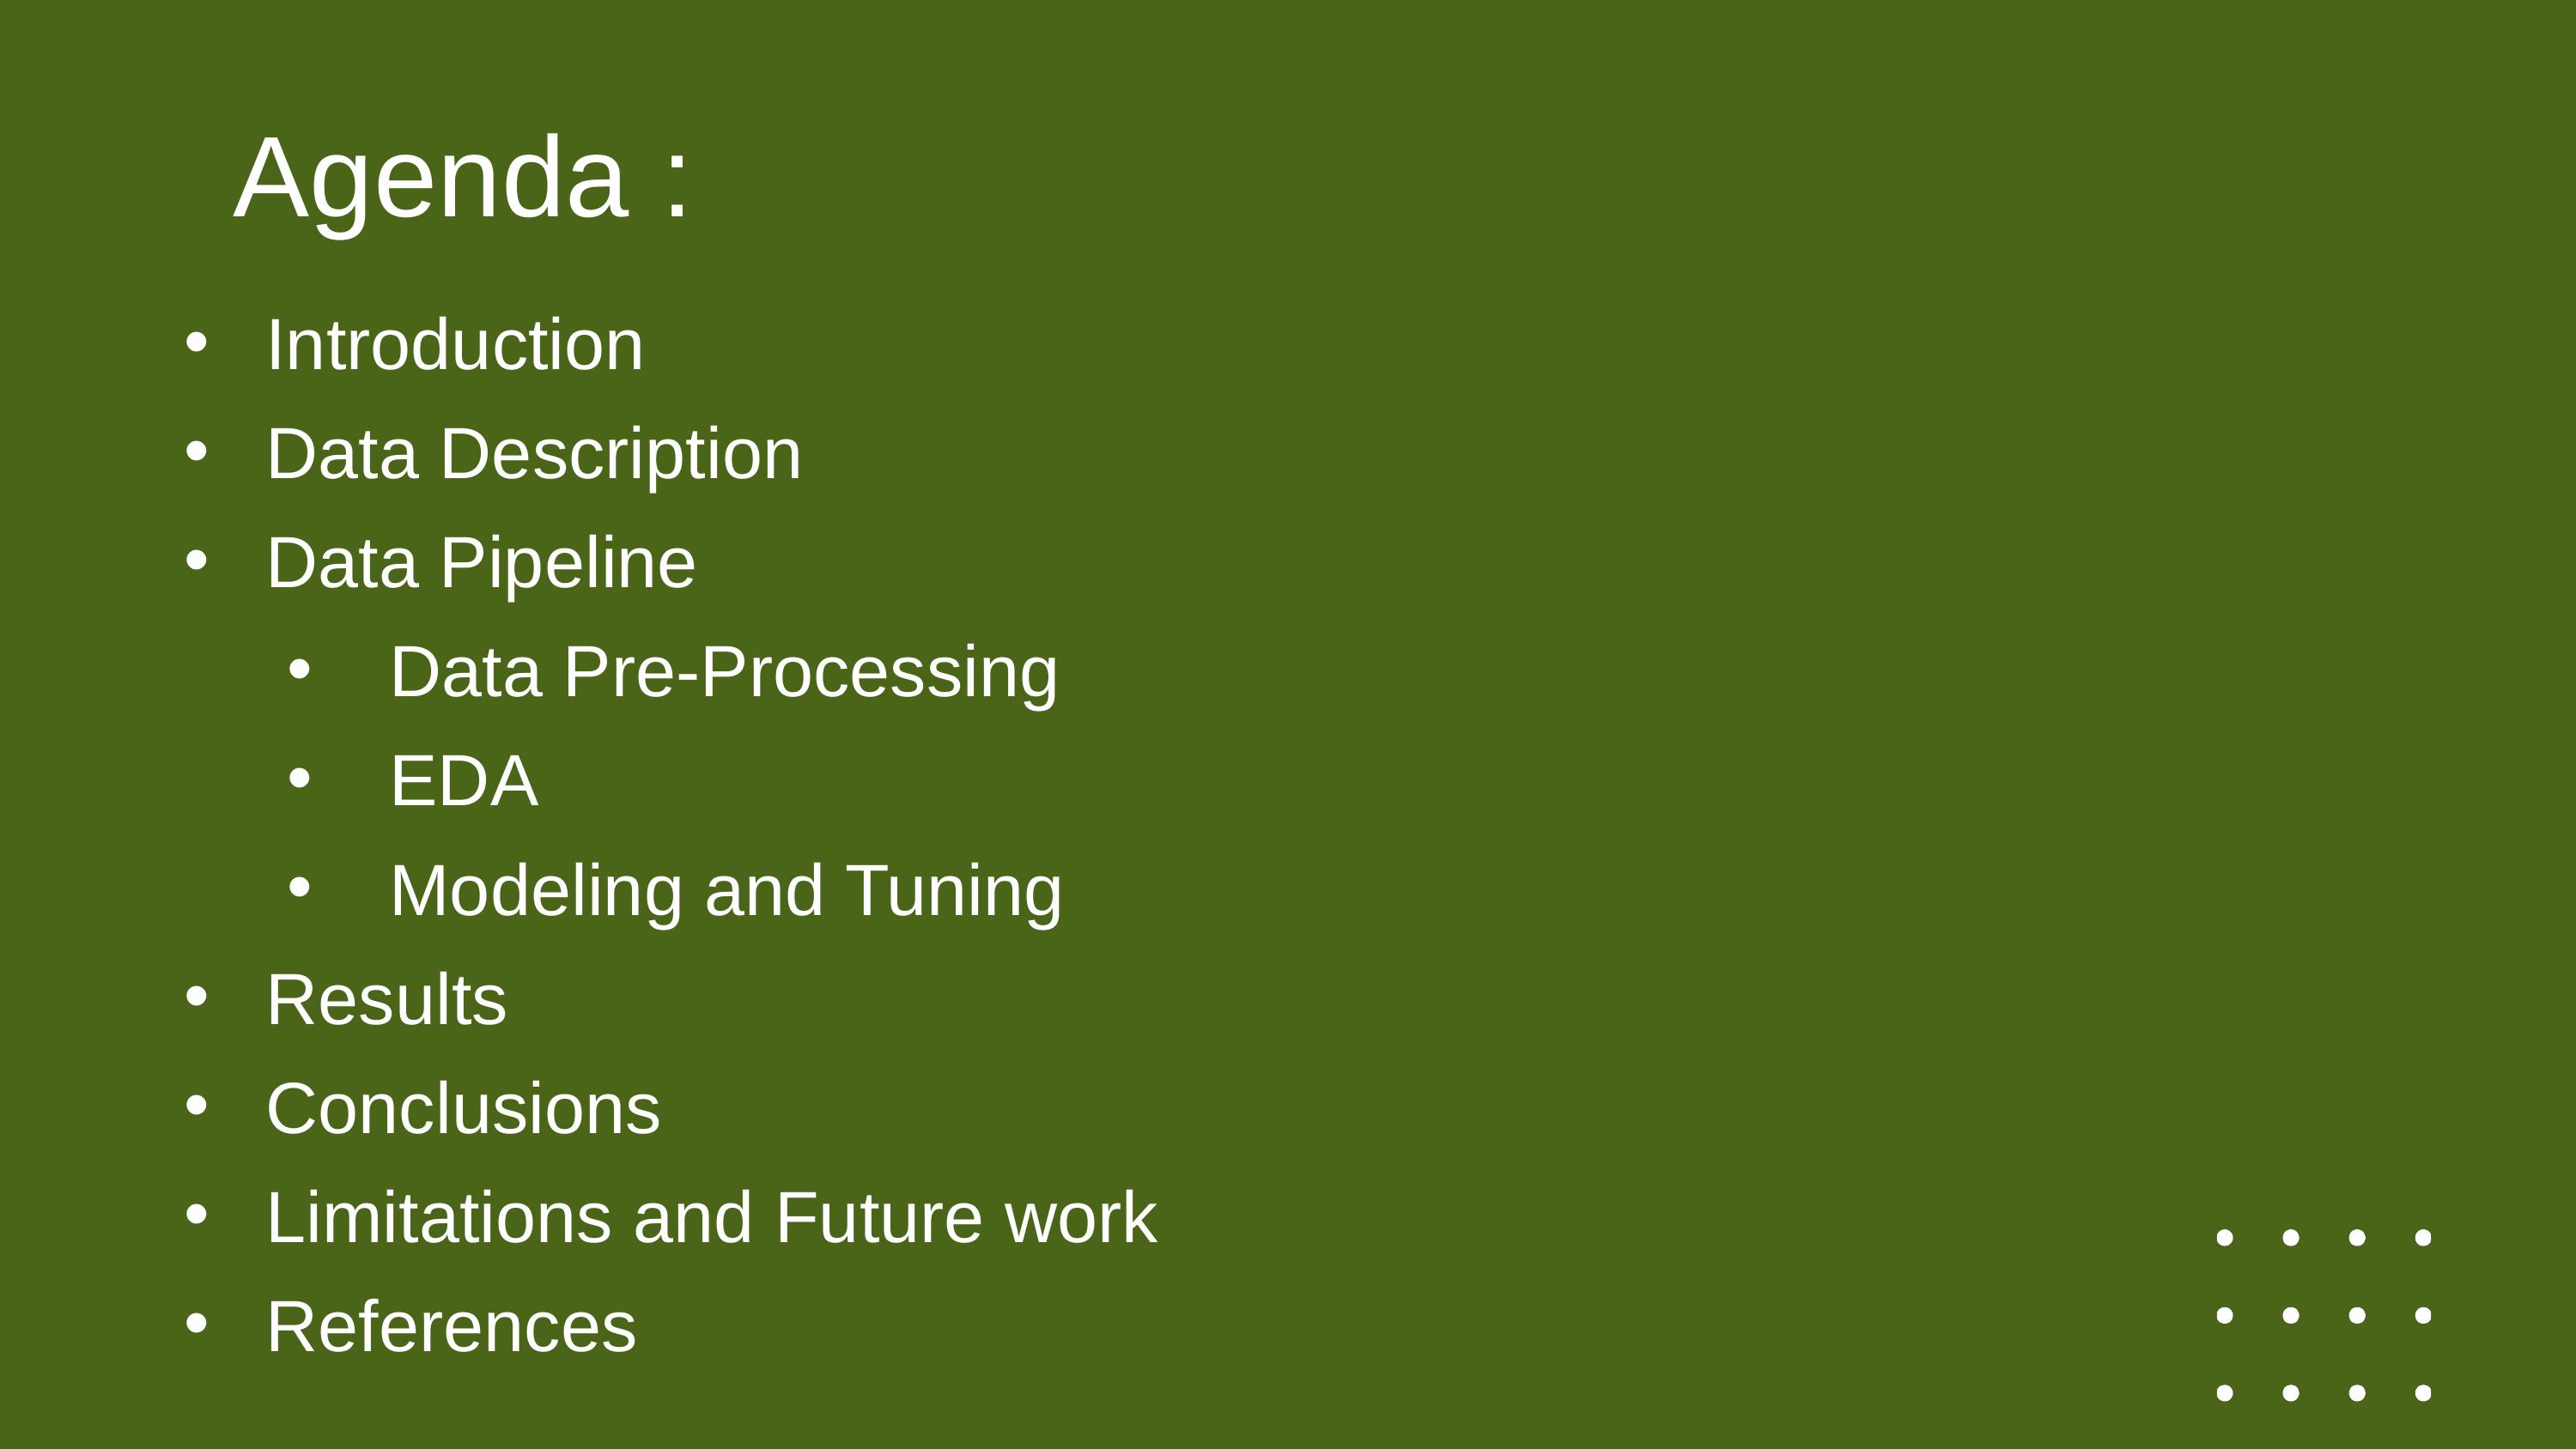

Agenda :
 Introduction
 Data Description
 Data Pipeline
 Data Pre-Processing
 EDA
 Modeling and Tuning
 Results
 Conclusions
 Limitations and Future work
 References